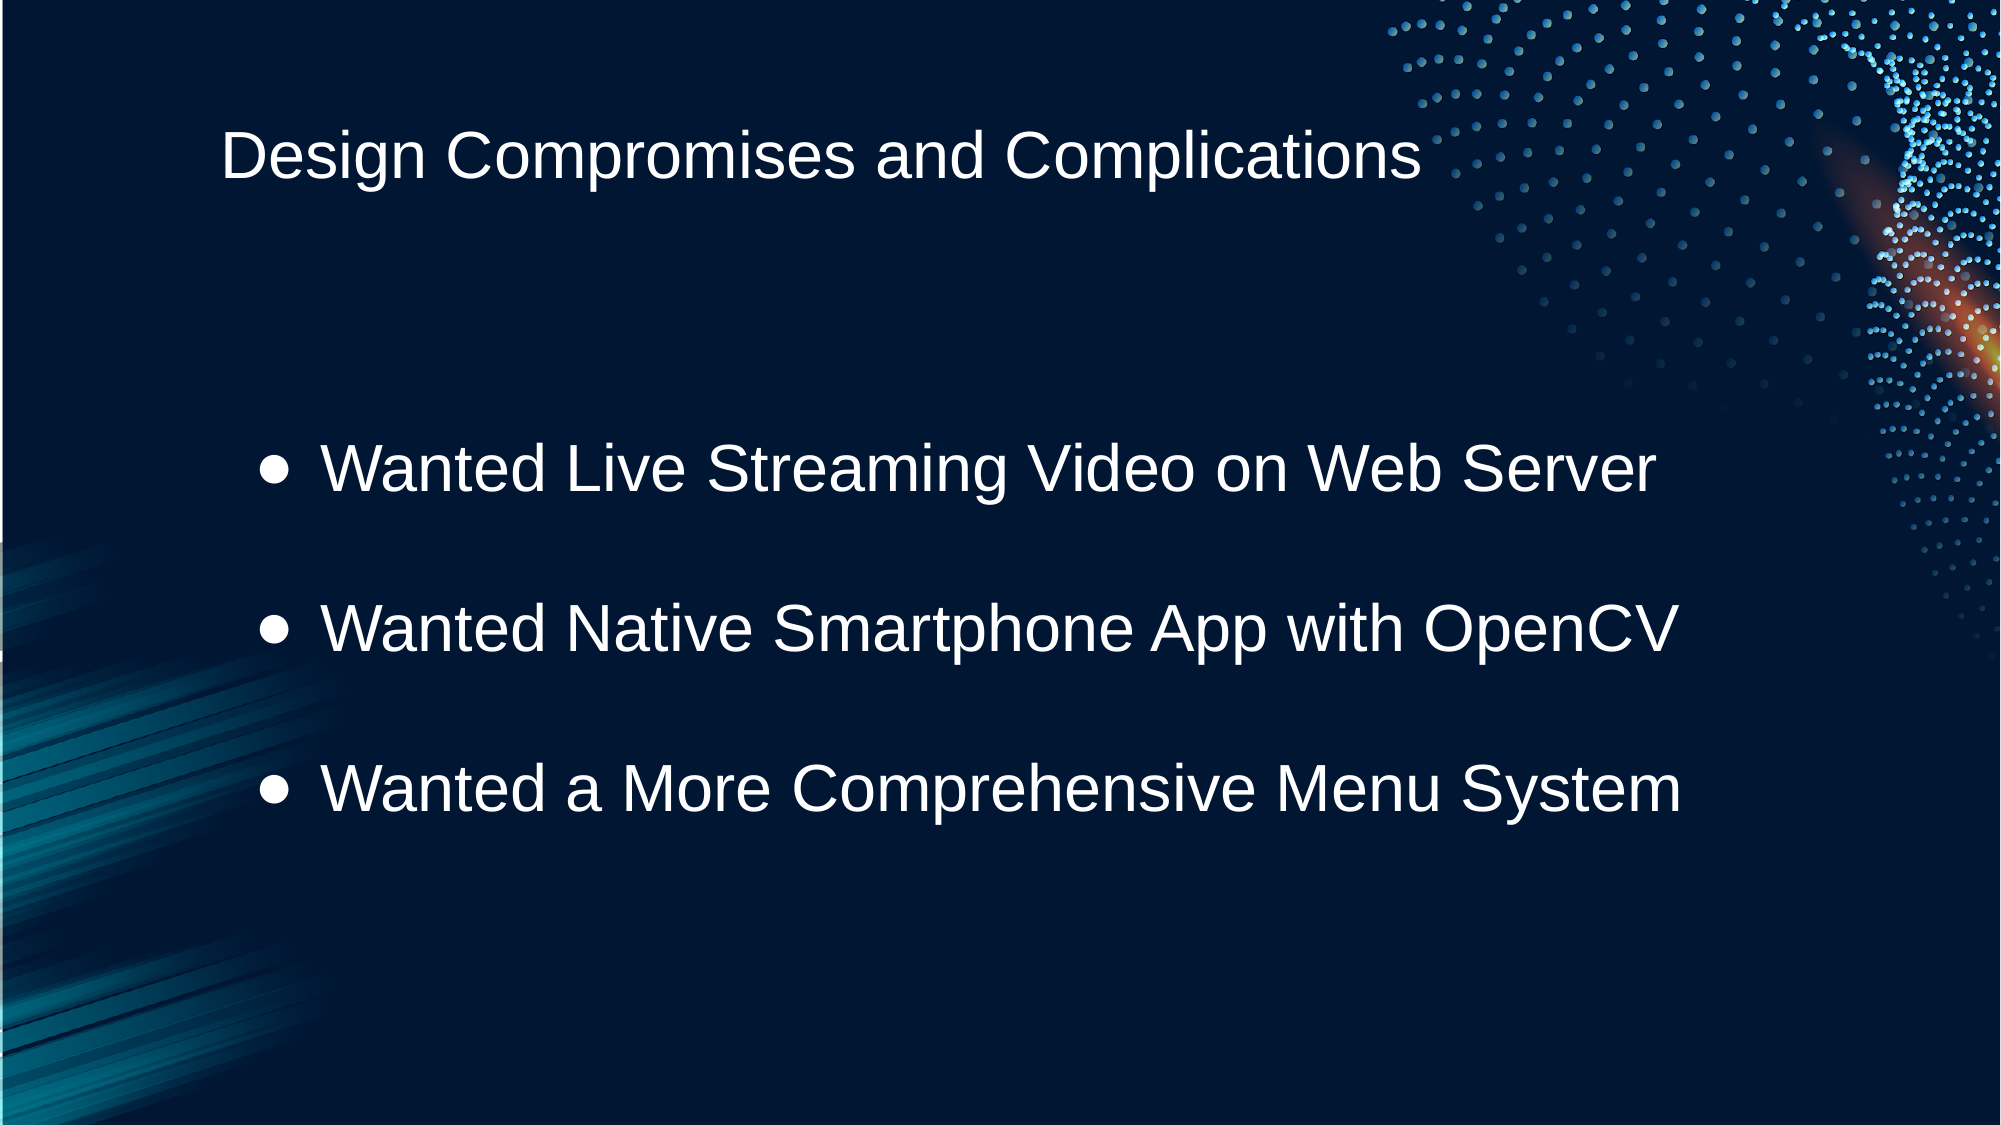

# Design Compromises and Complications
Wanted Live Streaming Video on Web Server

Wanted Native Smartphone App with OpenCV

Wanted a More Comprehensive Menu System